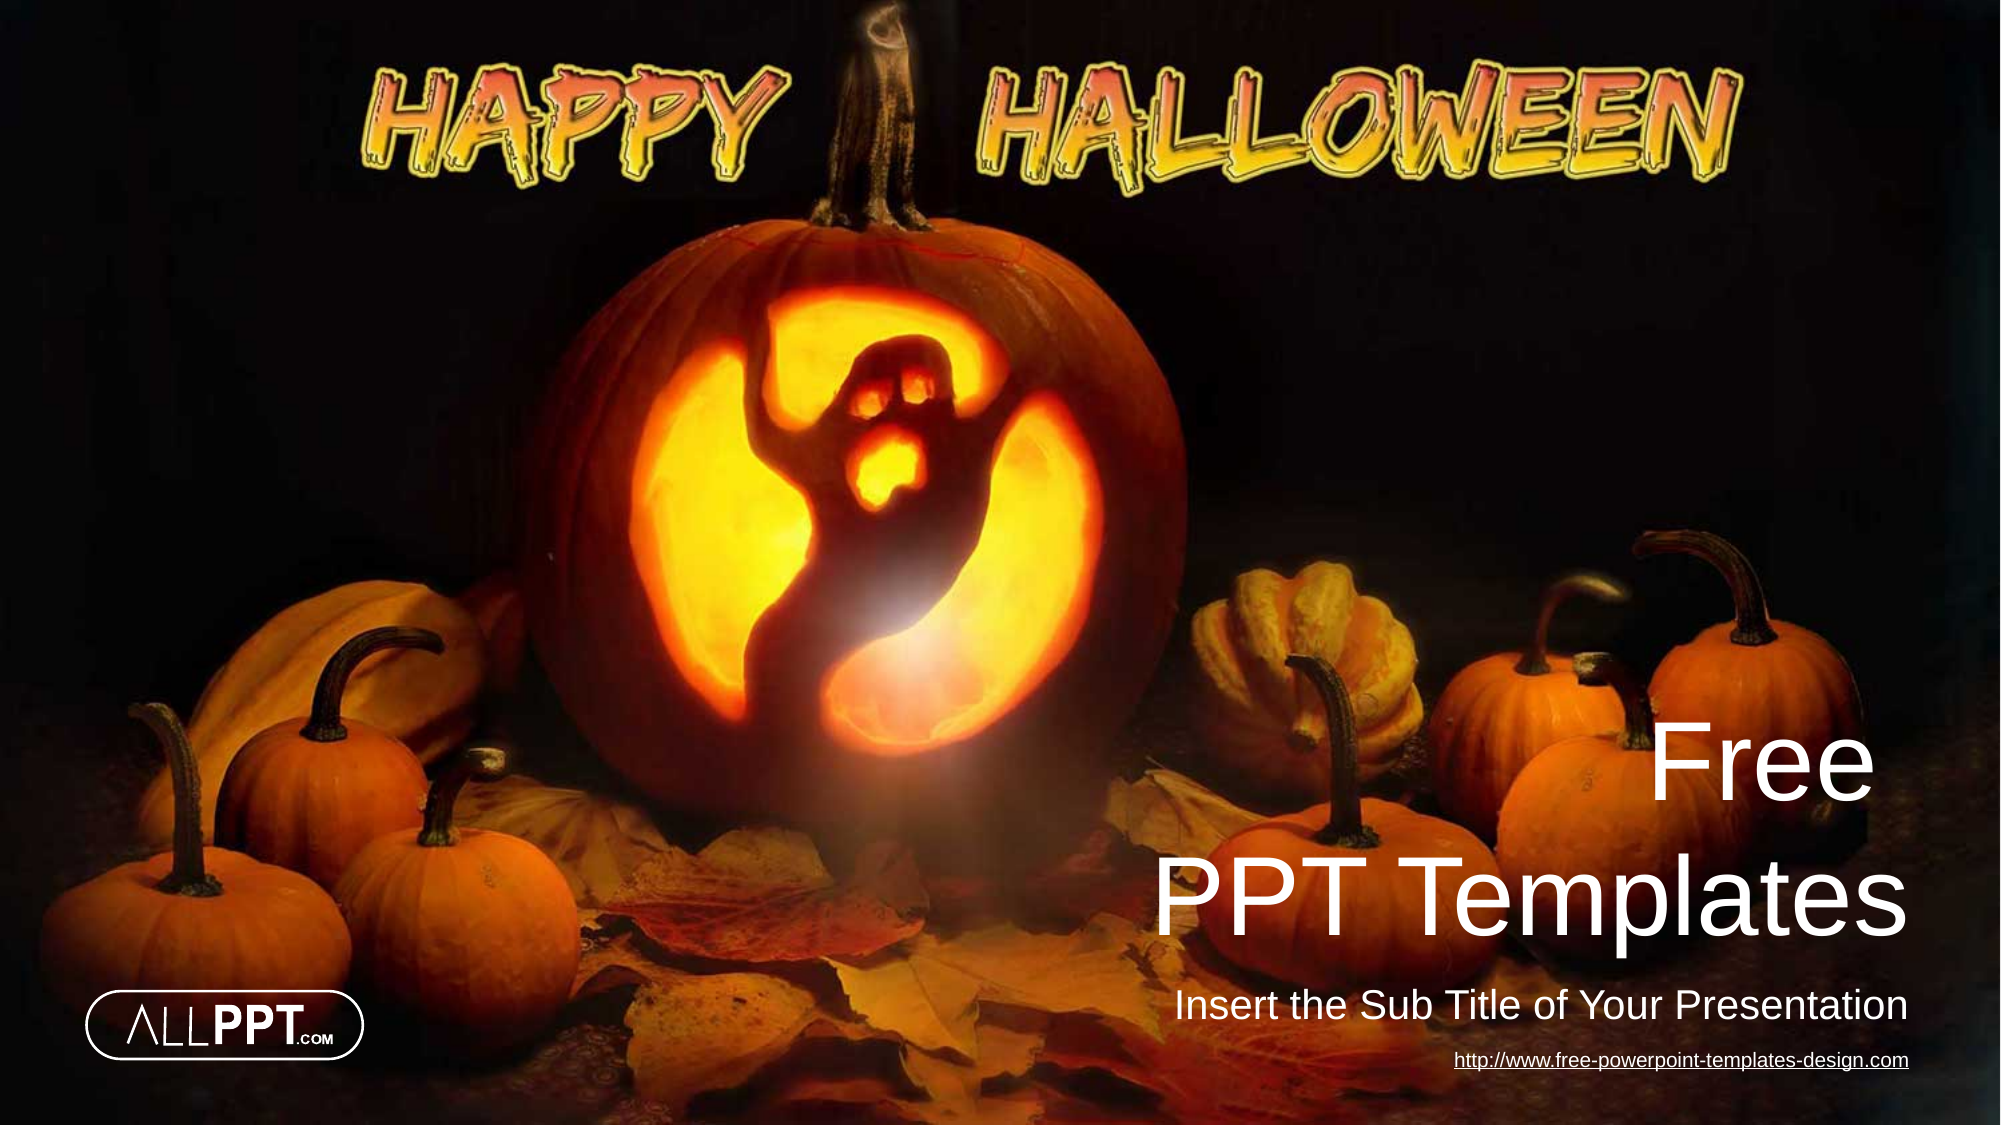

Free
PPT Templates
Insert the Sub Title of Your Presentation

http://www.free-powerpoint-templates-design.com